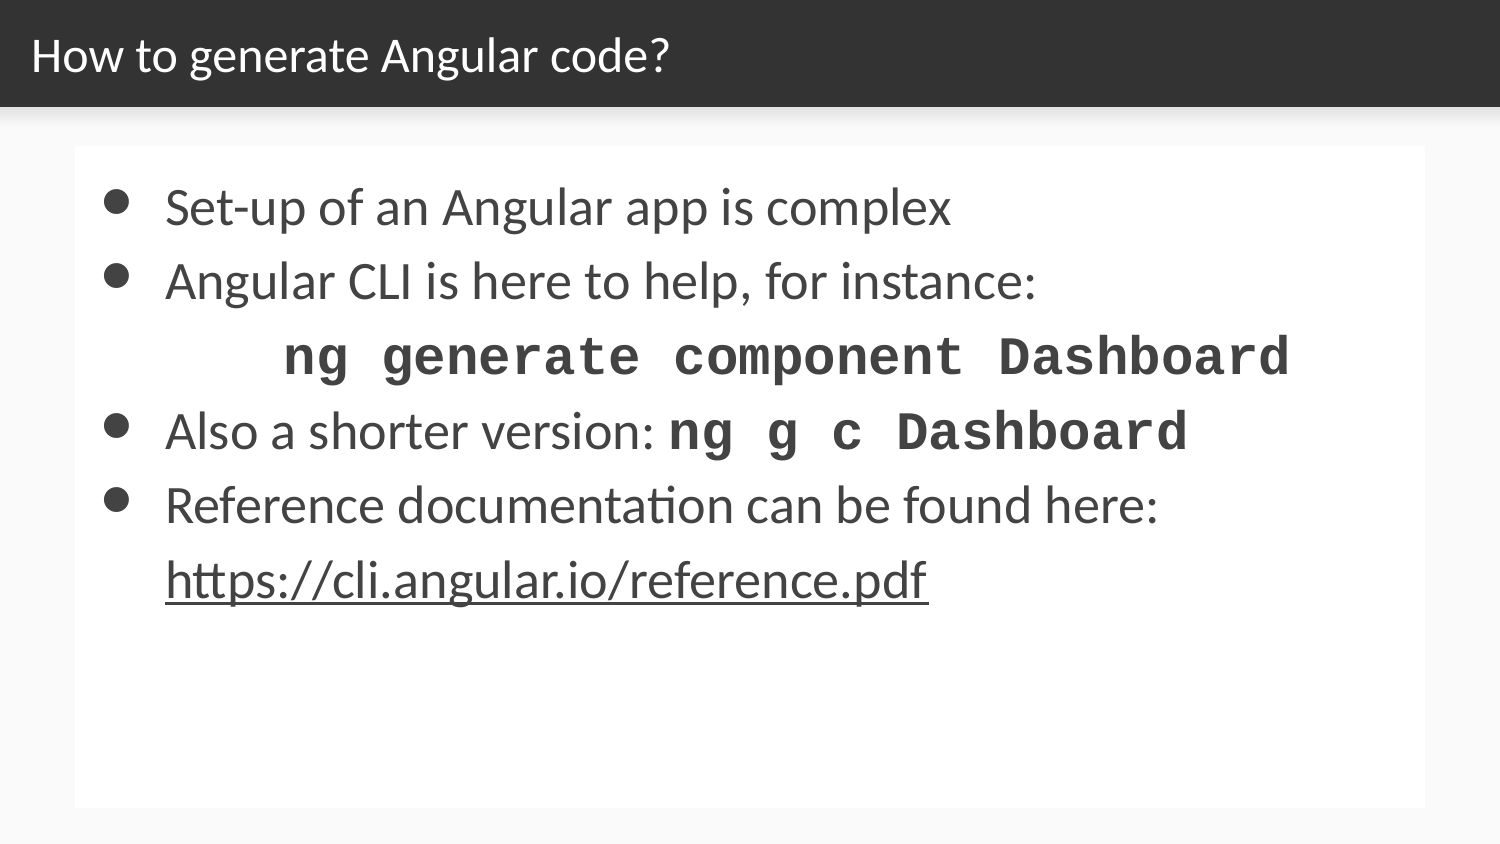

# How to generate Angular code?
Set-up of an Angular app is complex
Angular CLI is here to help, for instance:
ng generate component Dashboard
Also a shorter version: ng g c Dashboard
Reference documentation can be found here: https://cli.angular.io/reference.pdf